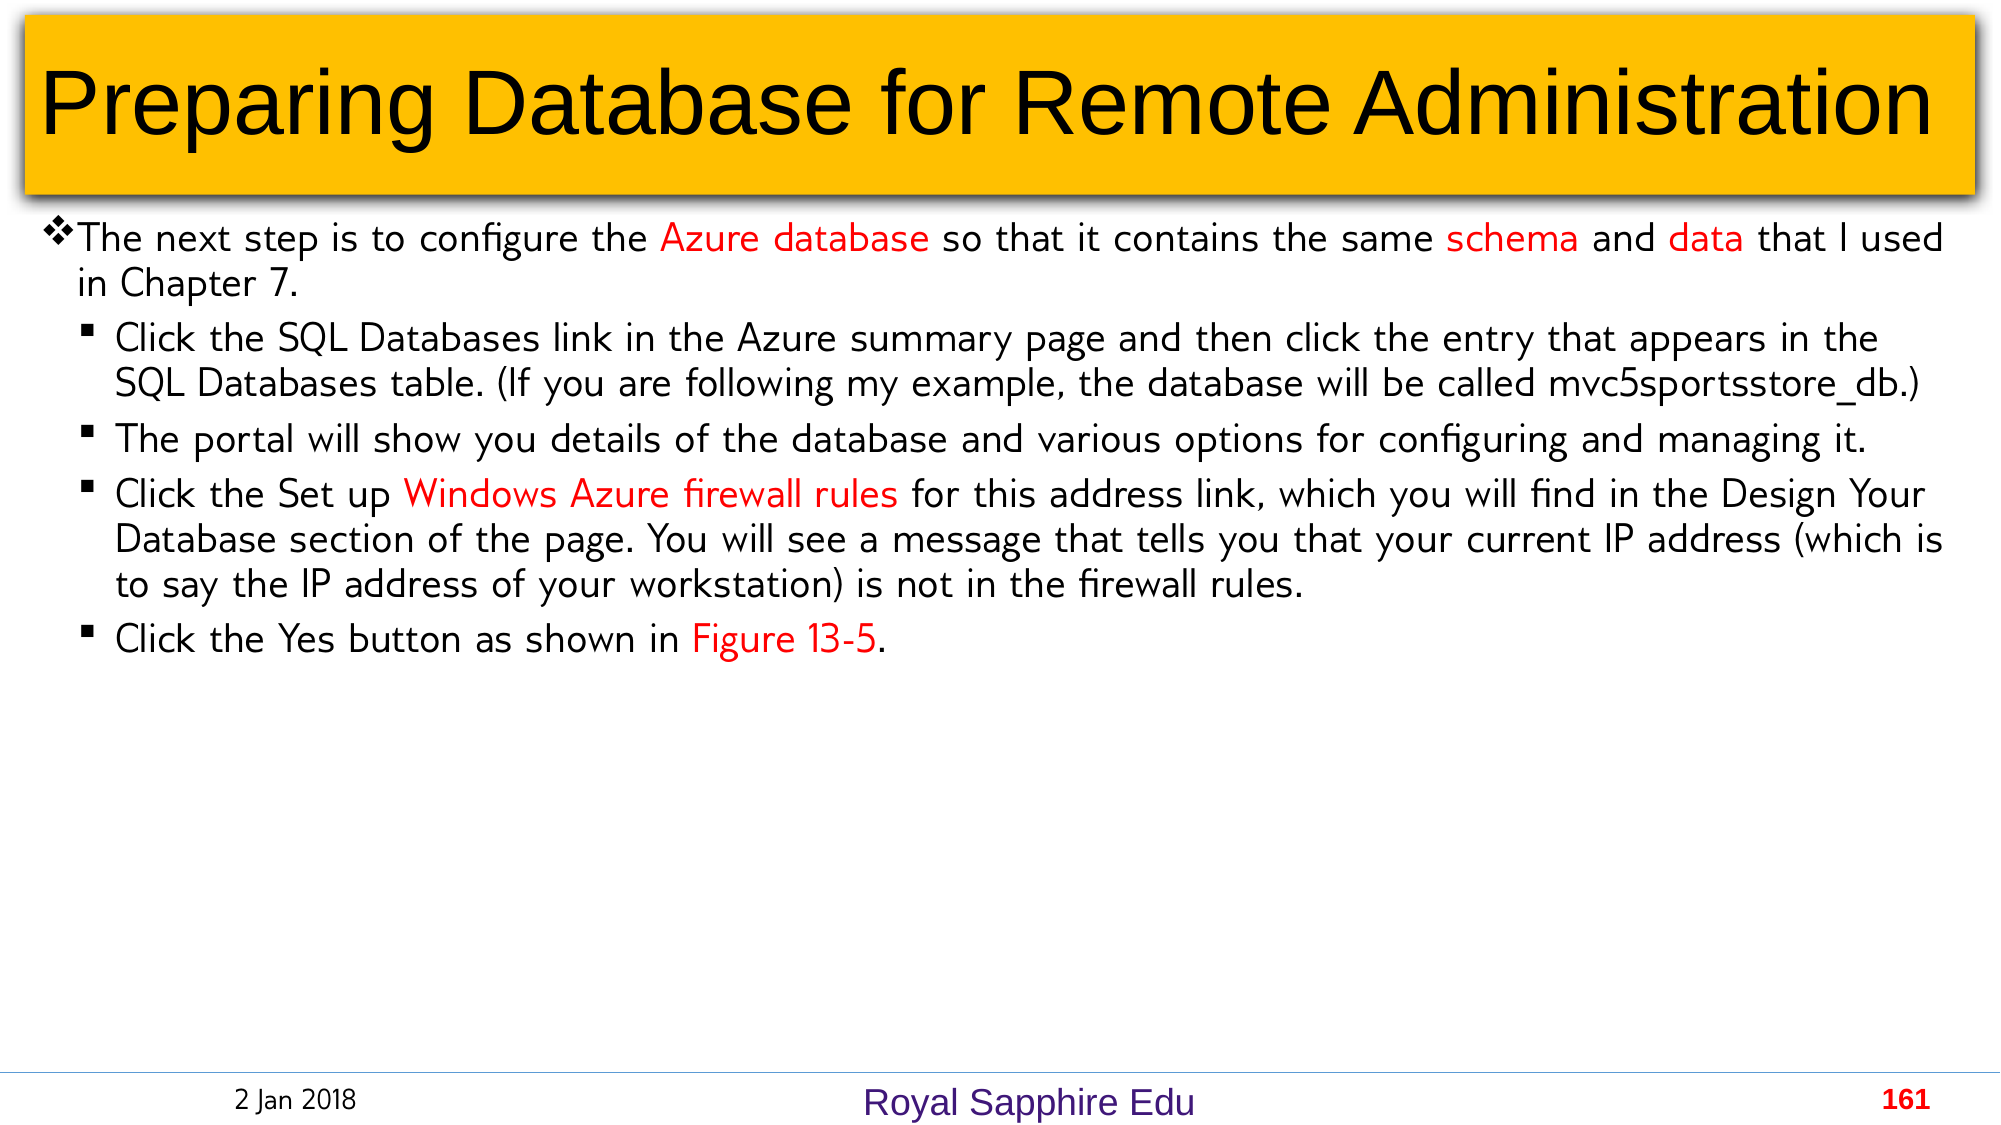

# Preparing Database for Remote Administration
The next step is to configure the Azure database so that it contains the same schema and data that I used in Chapter 7.
Click the SQL Databases link in the Azure summary page and then click the entry that appears in the SQL Databases table. (If you are following my example, the database will be called mvc5sportsstore_db.)
The portal will show you details of the database and various options for configuring and managing it.
Click the Set up Windows Azure firewall rules for this address link, which you will find in the Design Your Database section of the page. You will see a message that tells you that your current IP address (which is to say the IP address of your workstation) is not in the firewall rules.
Click the Yes button as shown in Figure 13-5.
2 Jan 2018
161